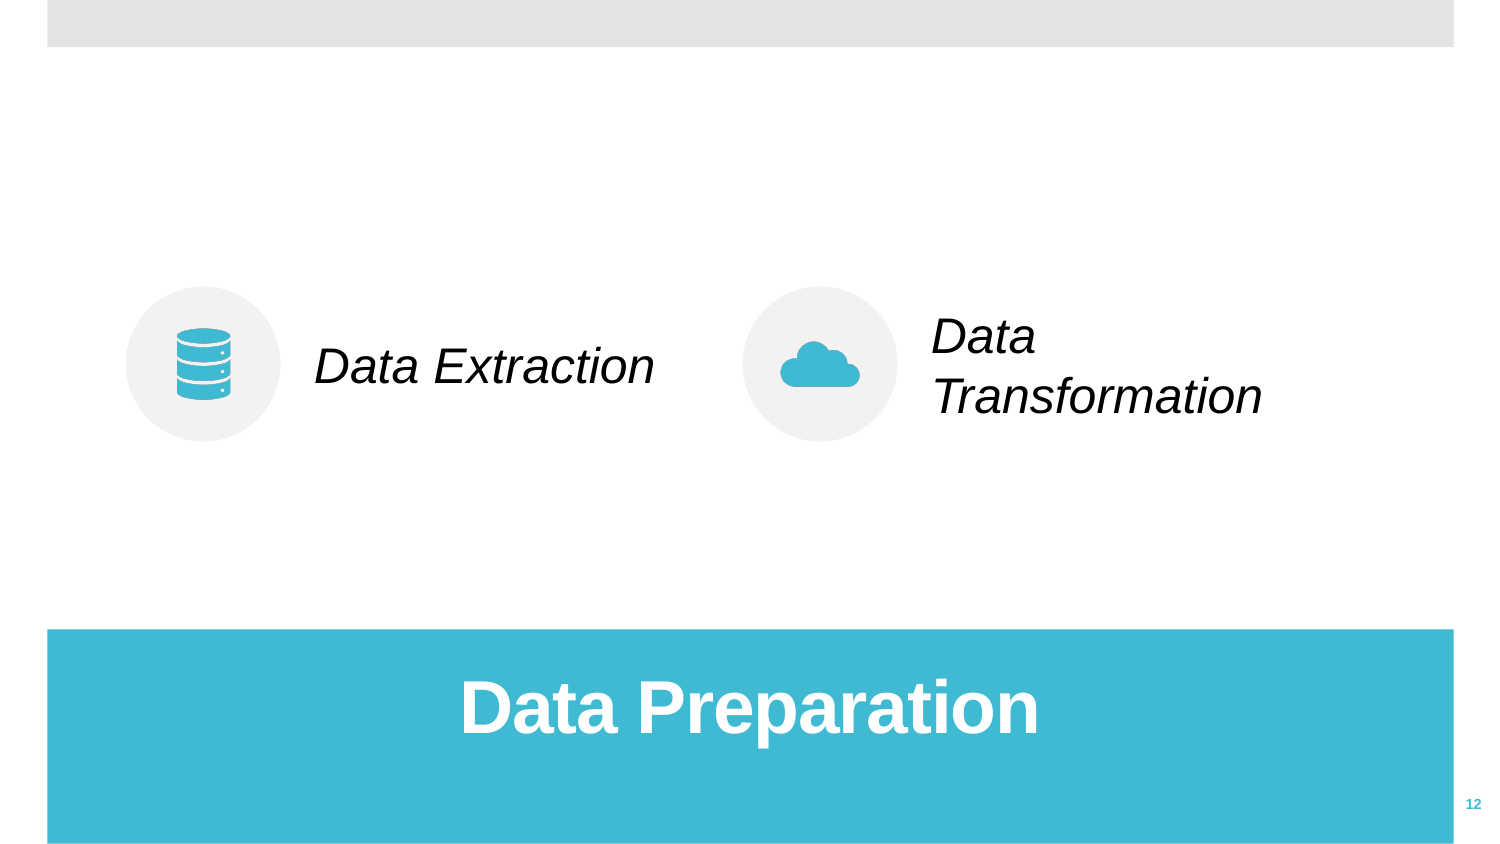

Data Extraction
Data Transformation
# Data Preparation
12